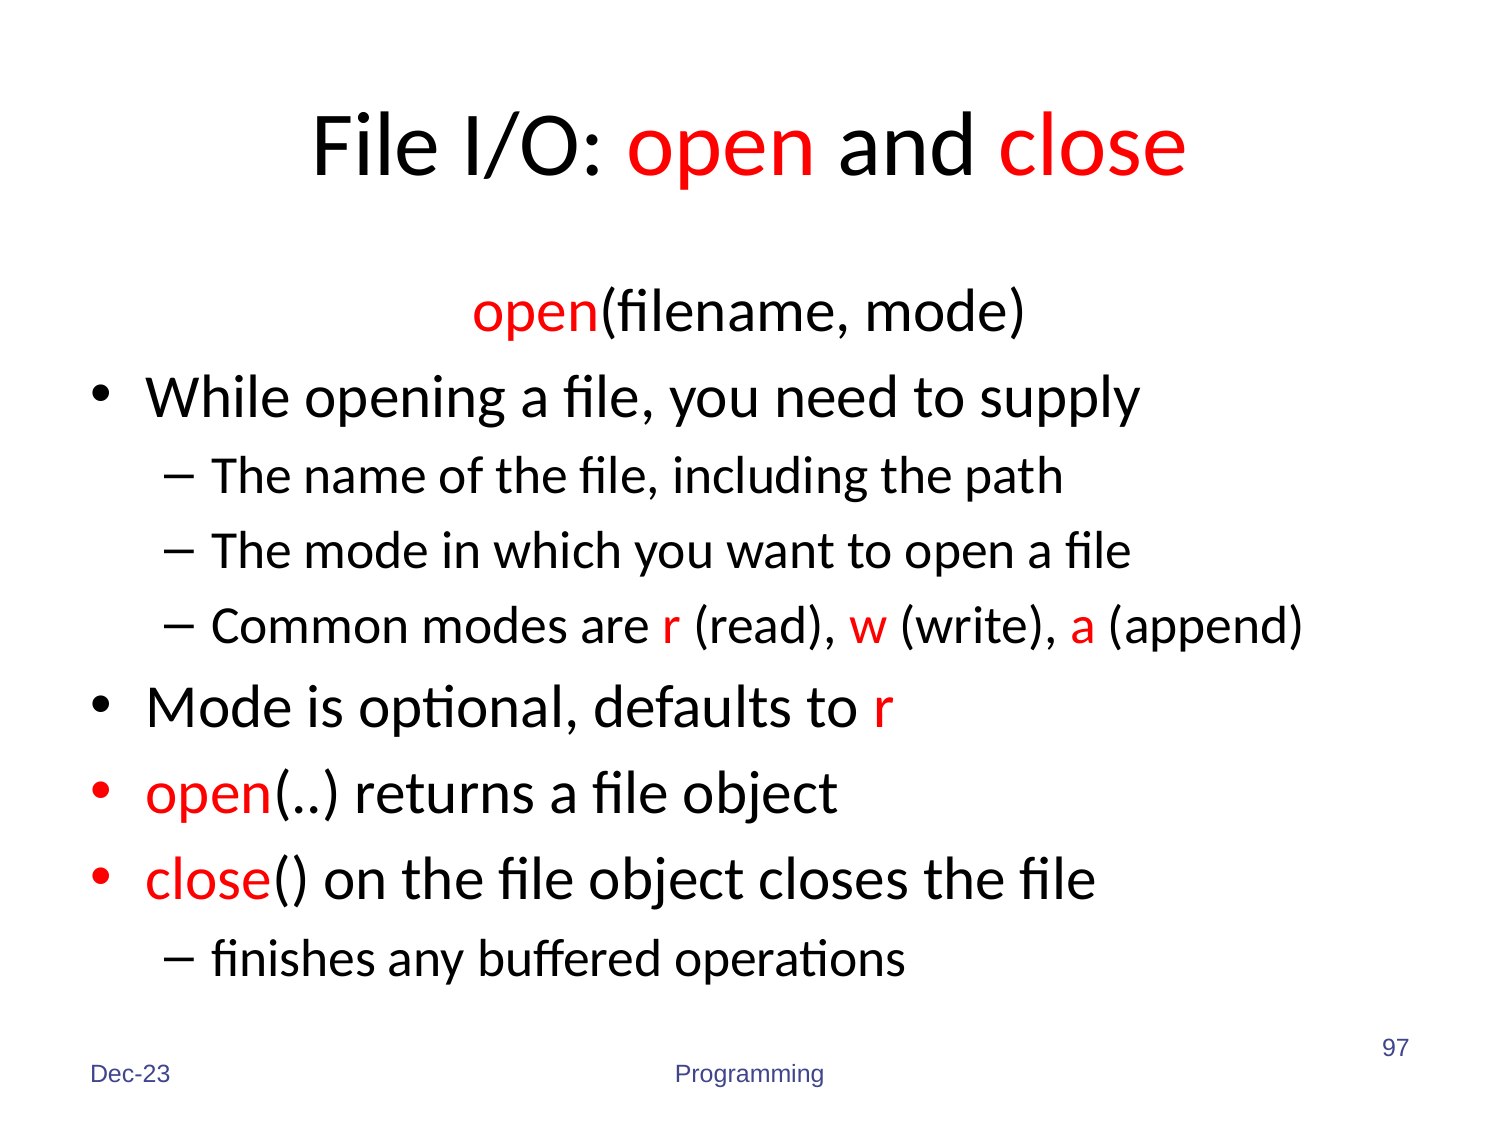

# File I/O: open and close
open(filename, mode)
While opening a file, you need to supply
The name of the file, including the path
The mode in which you want to open a file
Common modes are r (read), w (write), a (append)
Mode is optional, defaults to r
open(..) returns a file object
close() on the file object closes the file
finishes any buffered operations

97
Dec-23
Programming